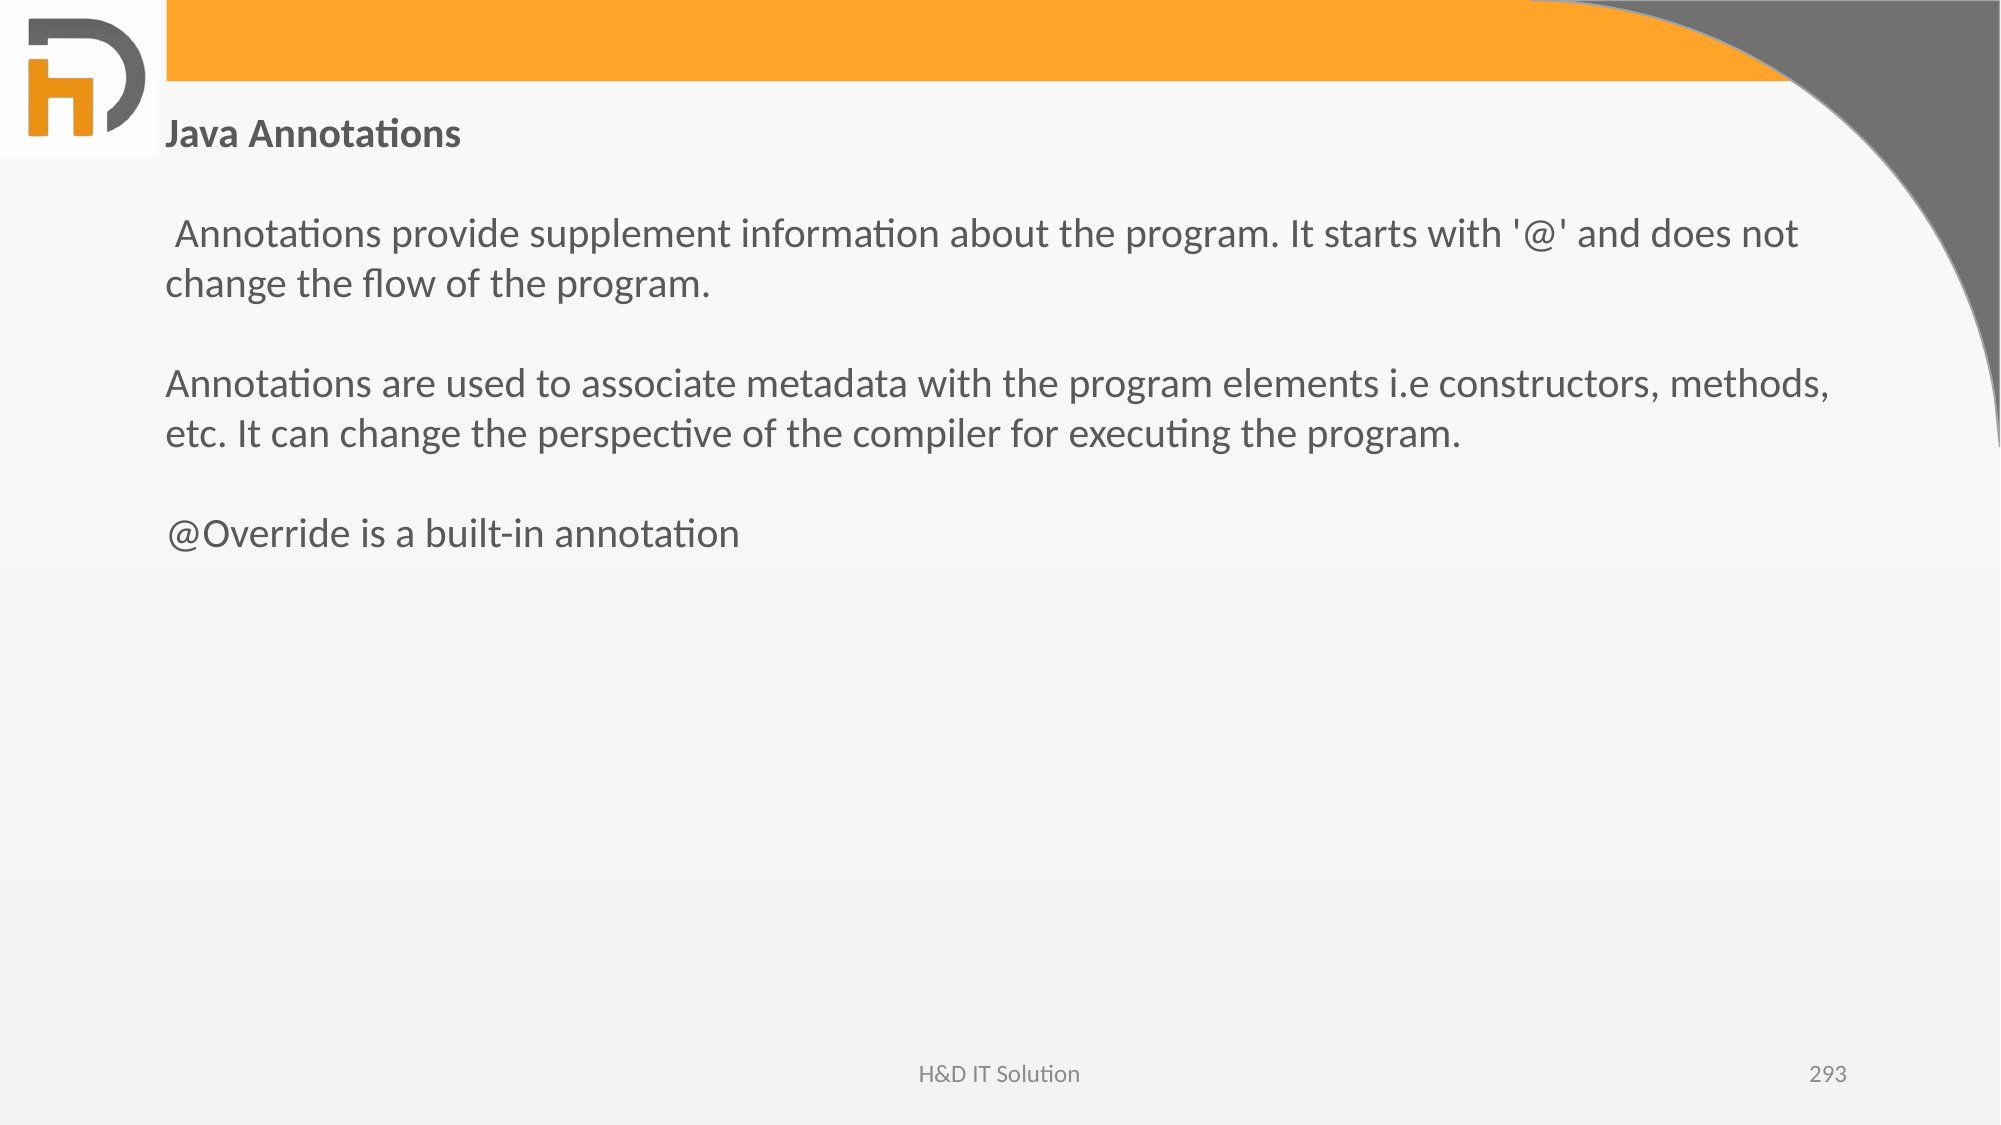

Java Annotations

 Annotations provide supplement information about the program. It starts with '@' and does not change the flow of the program.

Annotations are used to associate metadata with the program elements i.e constructors, methods, etc. It can change the perspective of the compiler for executing the program.

@Override is a built-in annotation
H&D IT Solution
293